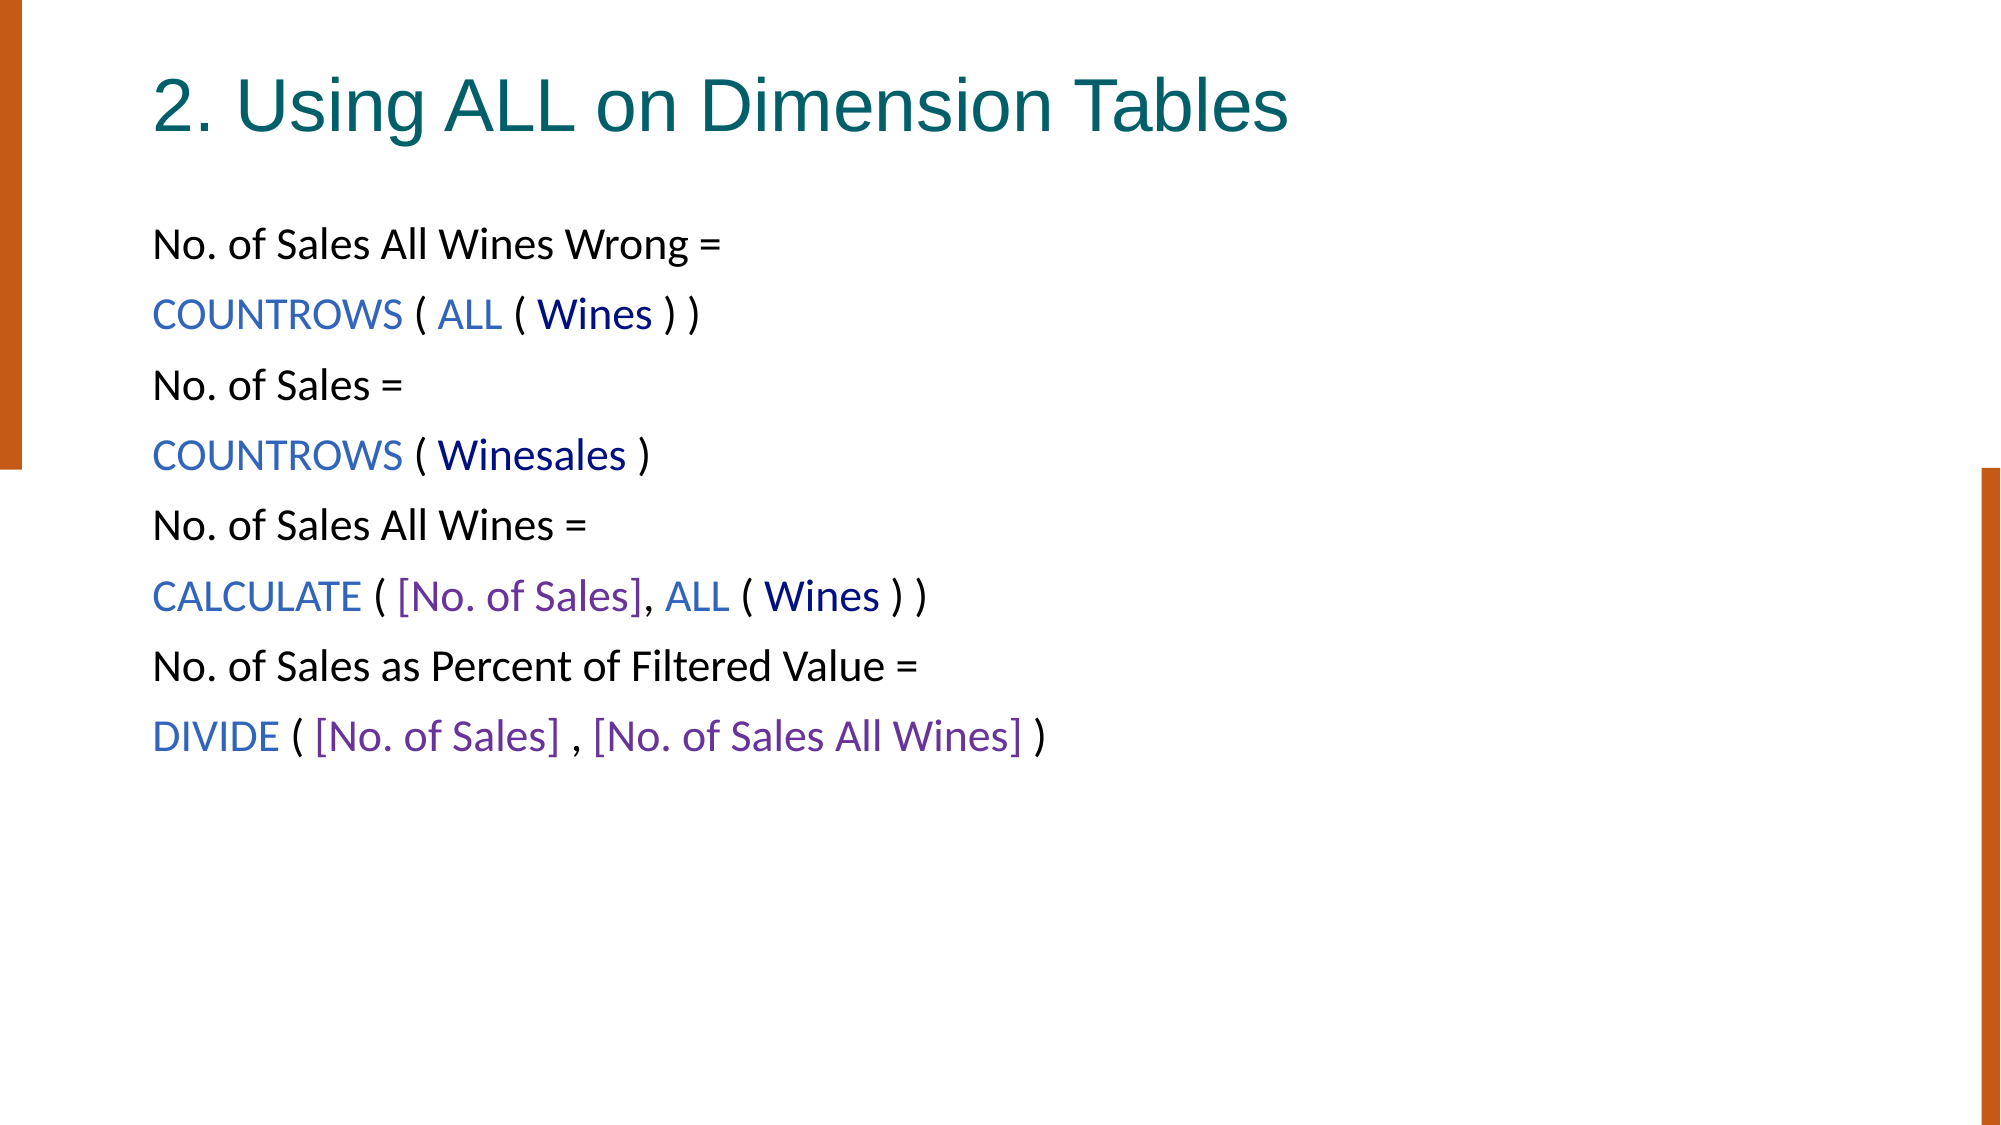

# 2. Using ALL on Dimension Tables
No. of Sales All Wines Wrong =
COUNTROWS ( ALL ( Wines ) )
No. of Sales =
COUNTROWS ( Winesales )
No. of Sales All Wines =
CALCULATE ( [No. of Sales], ALL ( Wines ) )
No. of Sales as Percent of Filtered Value =
DIVIDE ( [No. of Sales] , [No. of Sales All Wines] )